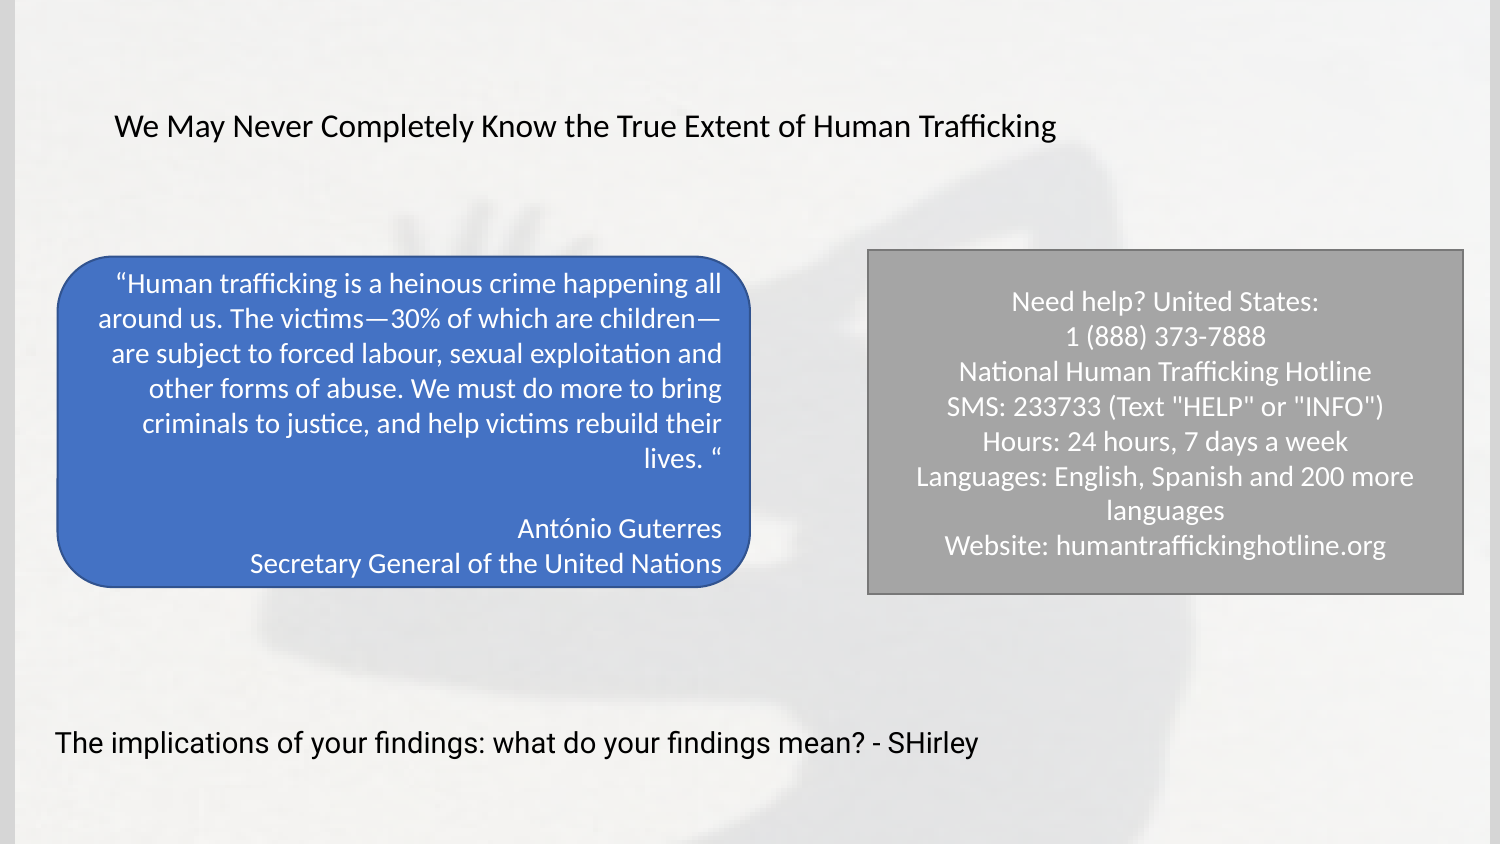

# We May Never Completely Know the True Extent of Human Trafficking
Need help? United States:
1 (888) 373-7888
National Human Trafficking Hotline
SMS: 233733 (Text "HELP" or "INFO")
Hours: 24 hours, 7 days a week
Languages: English, Spanish and 200 more languages
Website: humantraffickinghotline.org
“Human trafficking is a heinous crime happening all around us. The victims—30% of which are children—are subject to forced labour, sexual exploitation and other forms of abuse. We must do more to bring criminals to justice, and help victims rebuild their lives. “
António Guterres
Secretary General of the United Nations
The implications of your findings: what do your findings mean? - SHirley